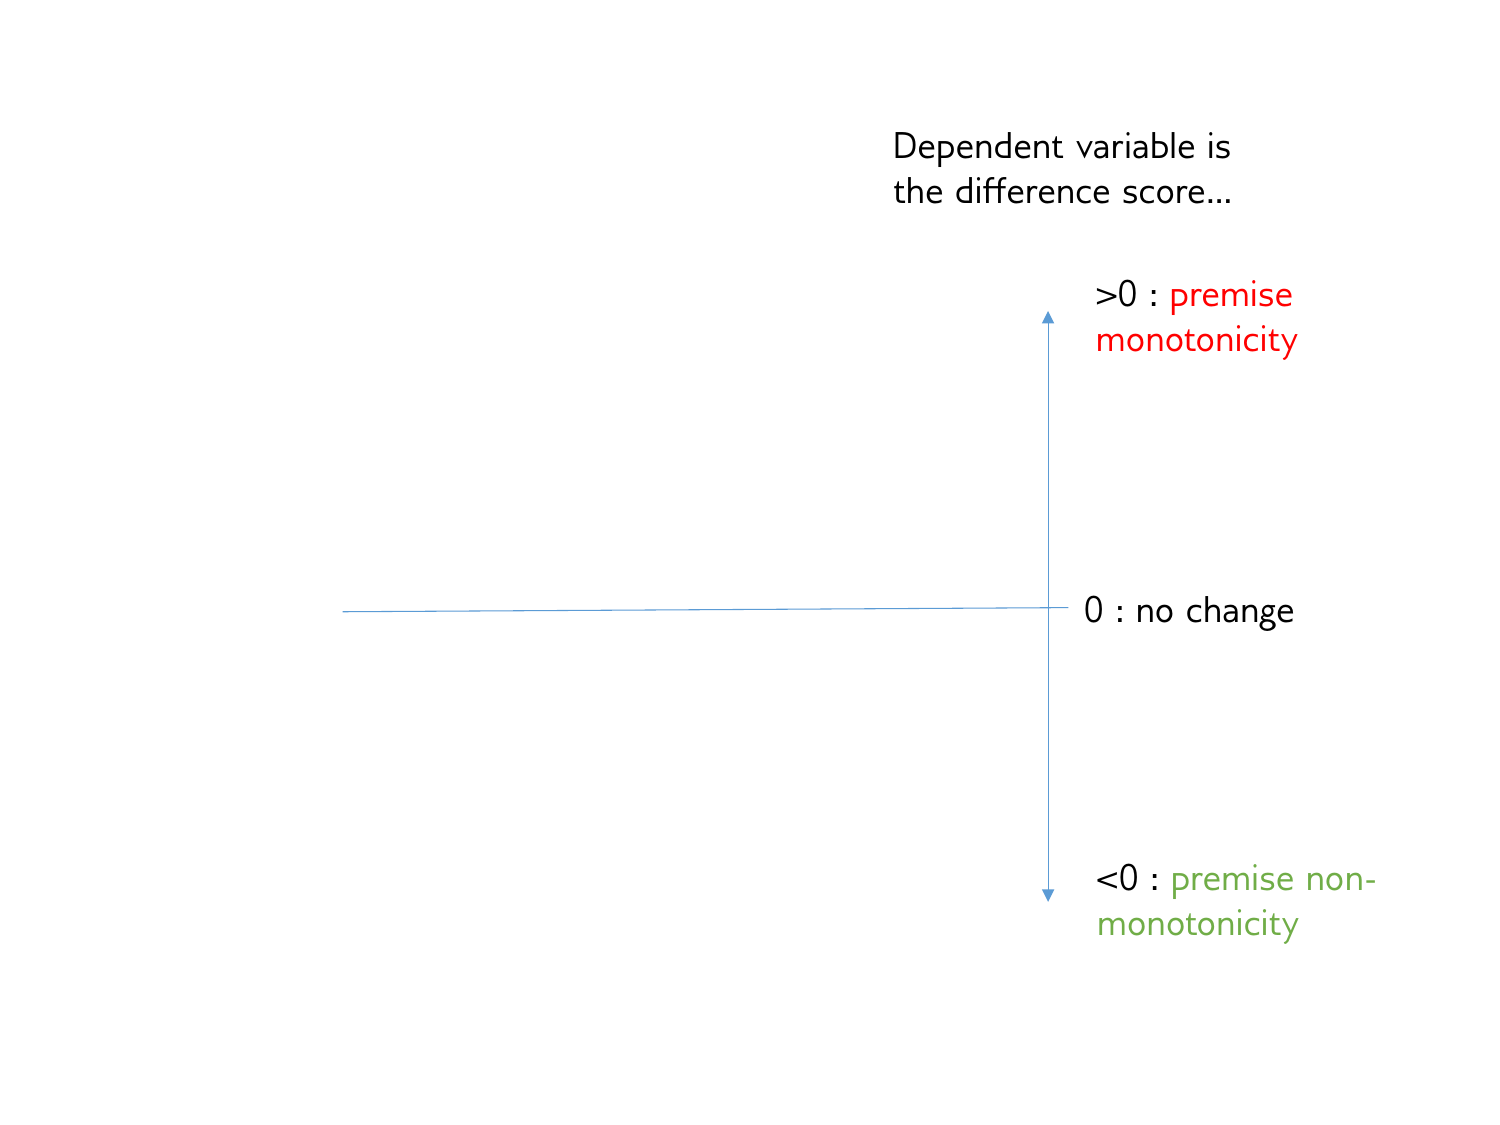

Dependent variable is the difference score…
>0 : premise monotonicity
0 : no change
<0 : premise non- monotonicity